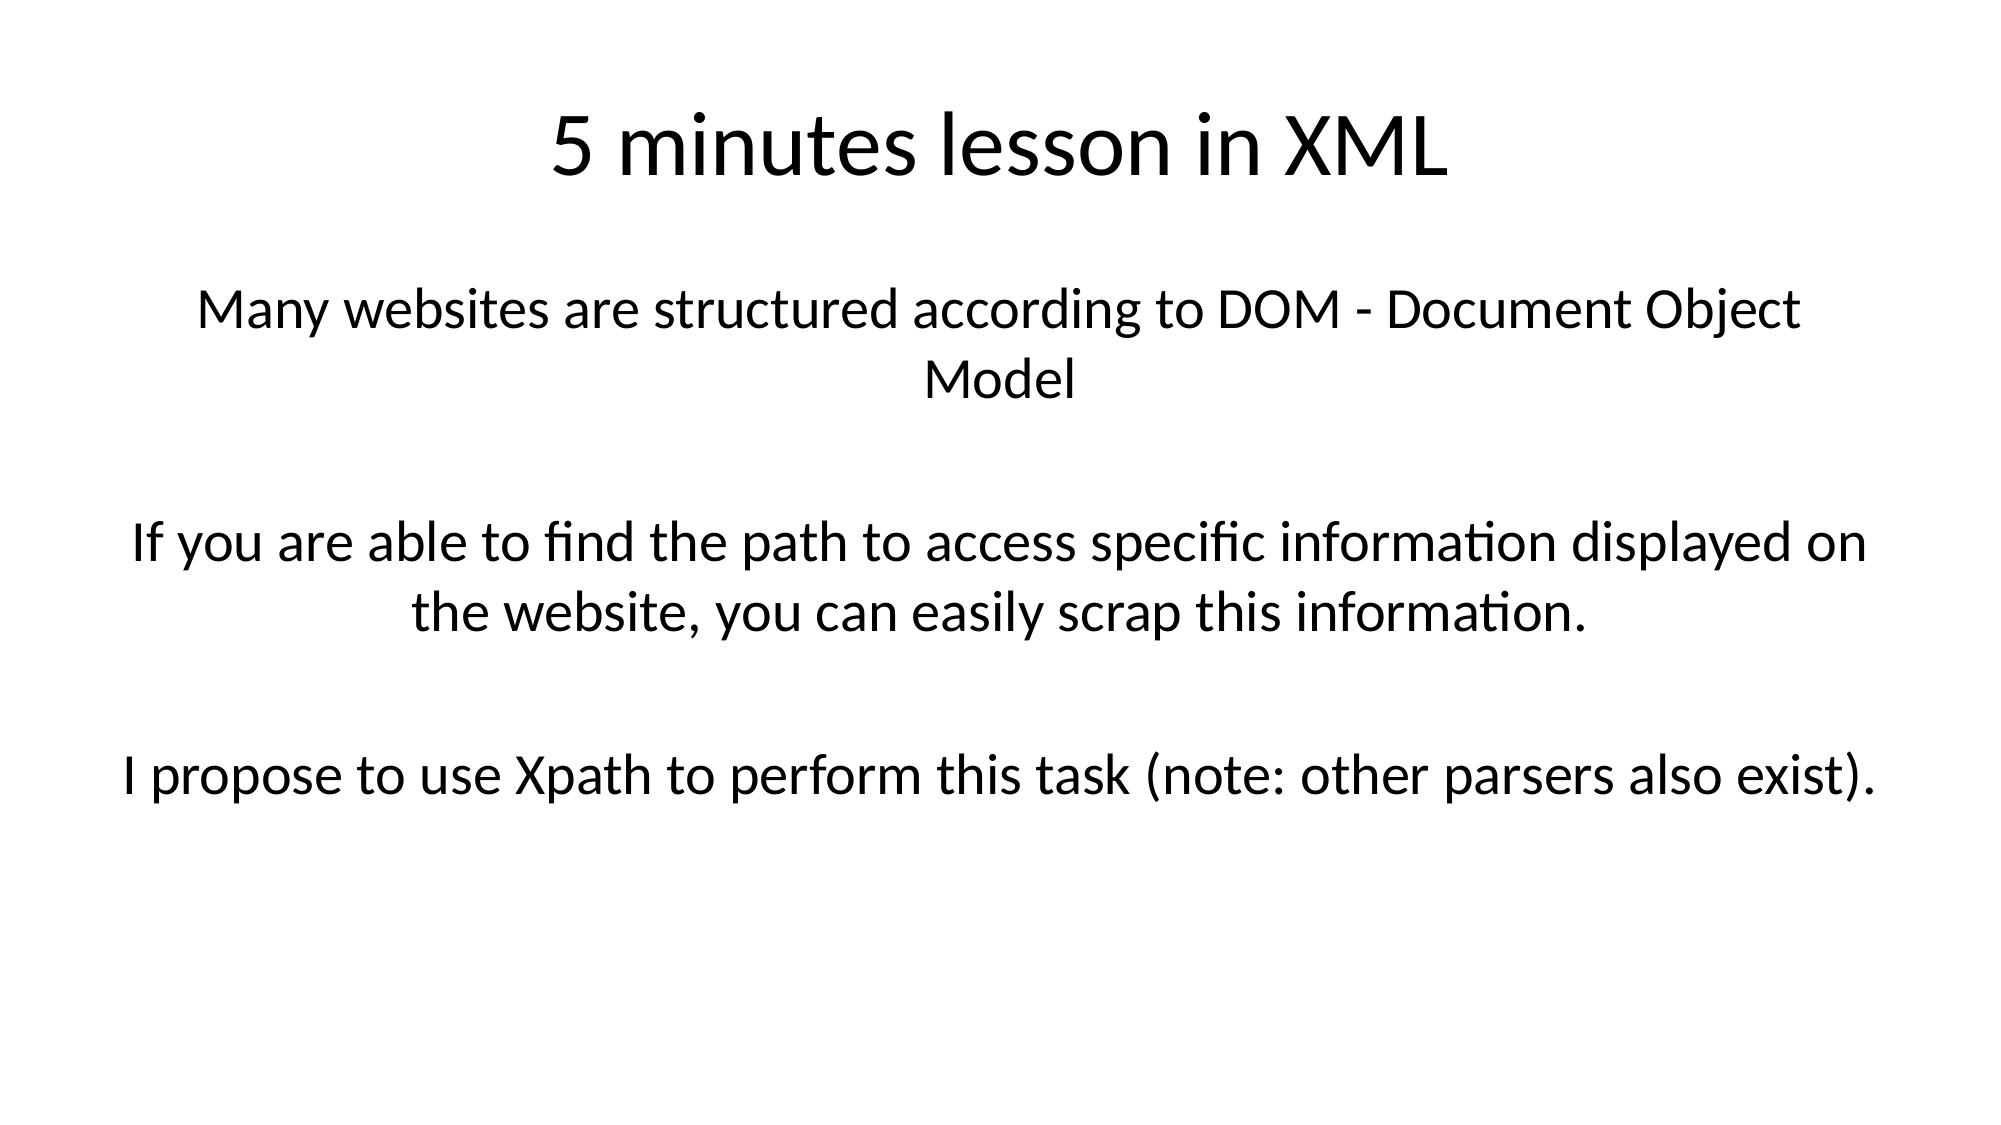

# 5 minutes lesson in XML
Many websites are structured according to DOM - Document Object Model

If you are able to find the path to access specific information displayed on the website, you can easily scrap this information.

I propose to use Xpath to perform this task (note: other parsers also exist).